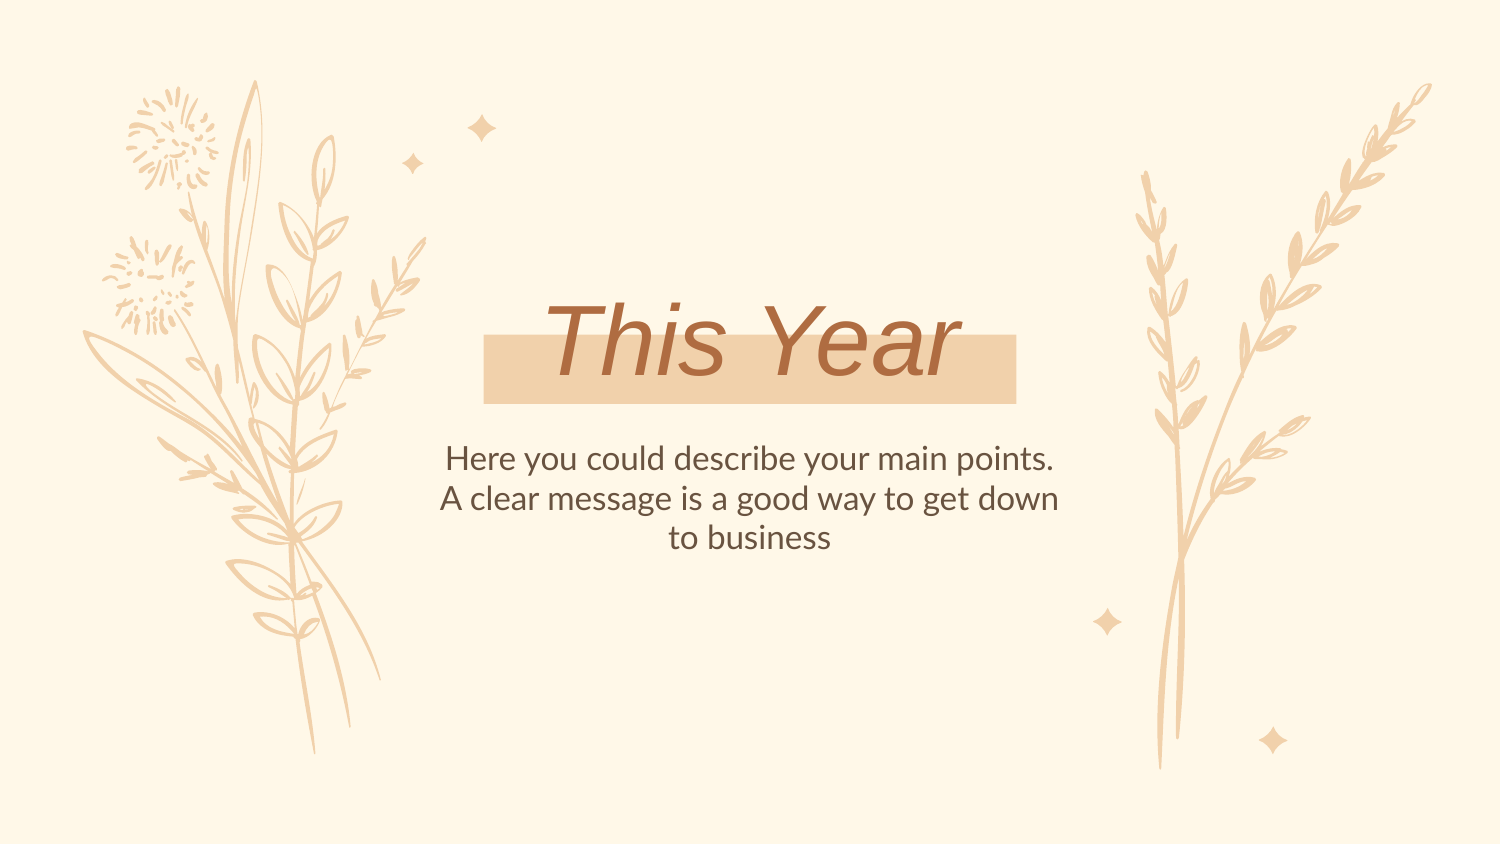

# This Year

Here you could describe your main points. A clear message is a good way to get down to business